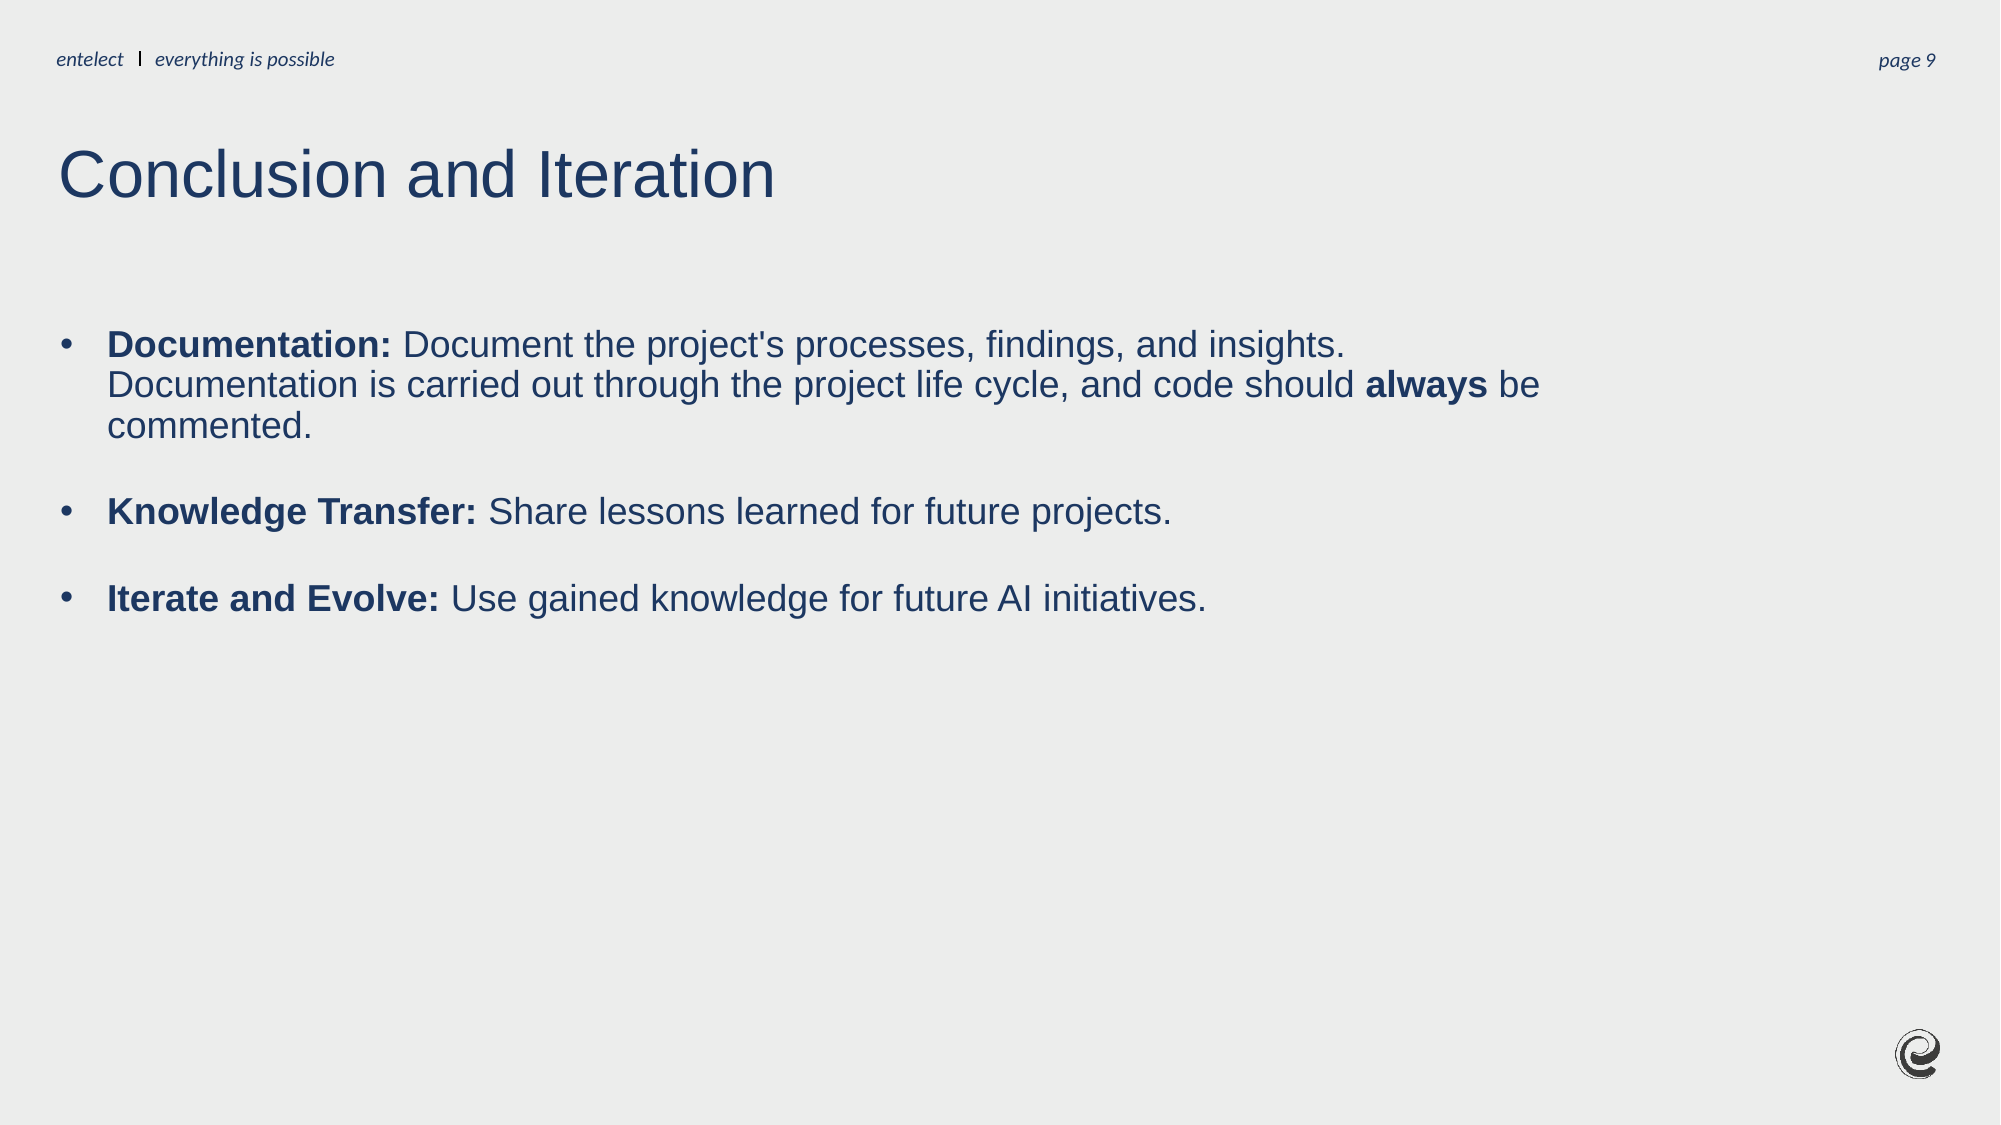

page
9
# Conclusion and Iteration

Documentation: Document the project's processes, findings, and insights. Documentation is carried out through the project life cycle, and code should always be commented.
Knowledge Transfer: Share lessons learned for future projects.
Iterate and Evolve: Use gained knowledge for future AI initiatives.